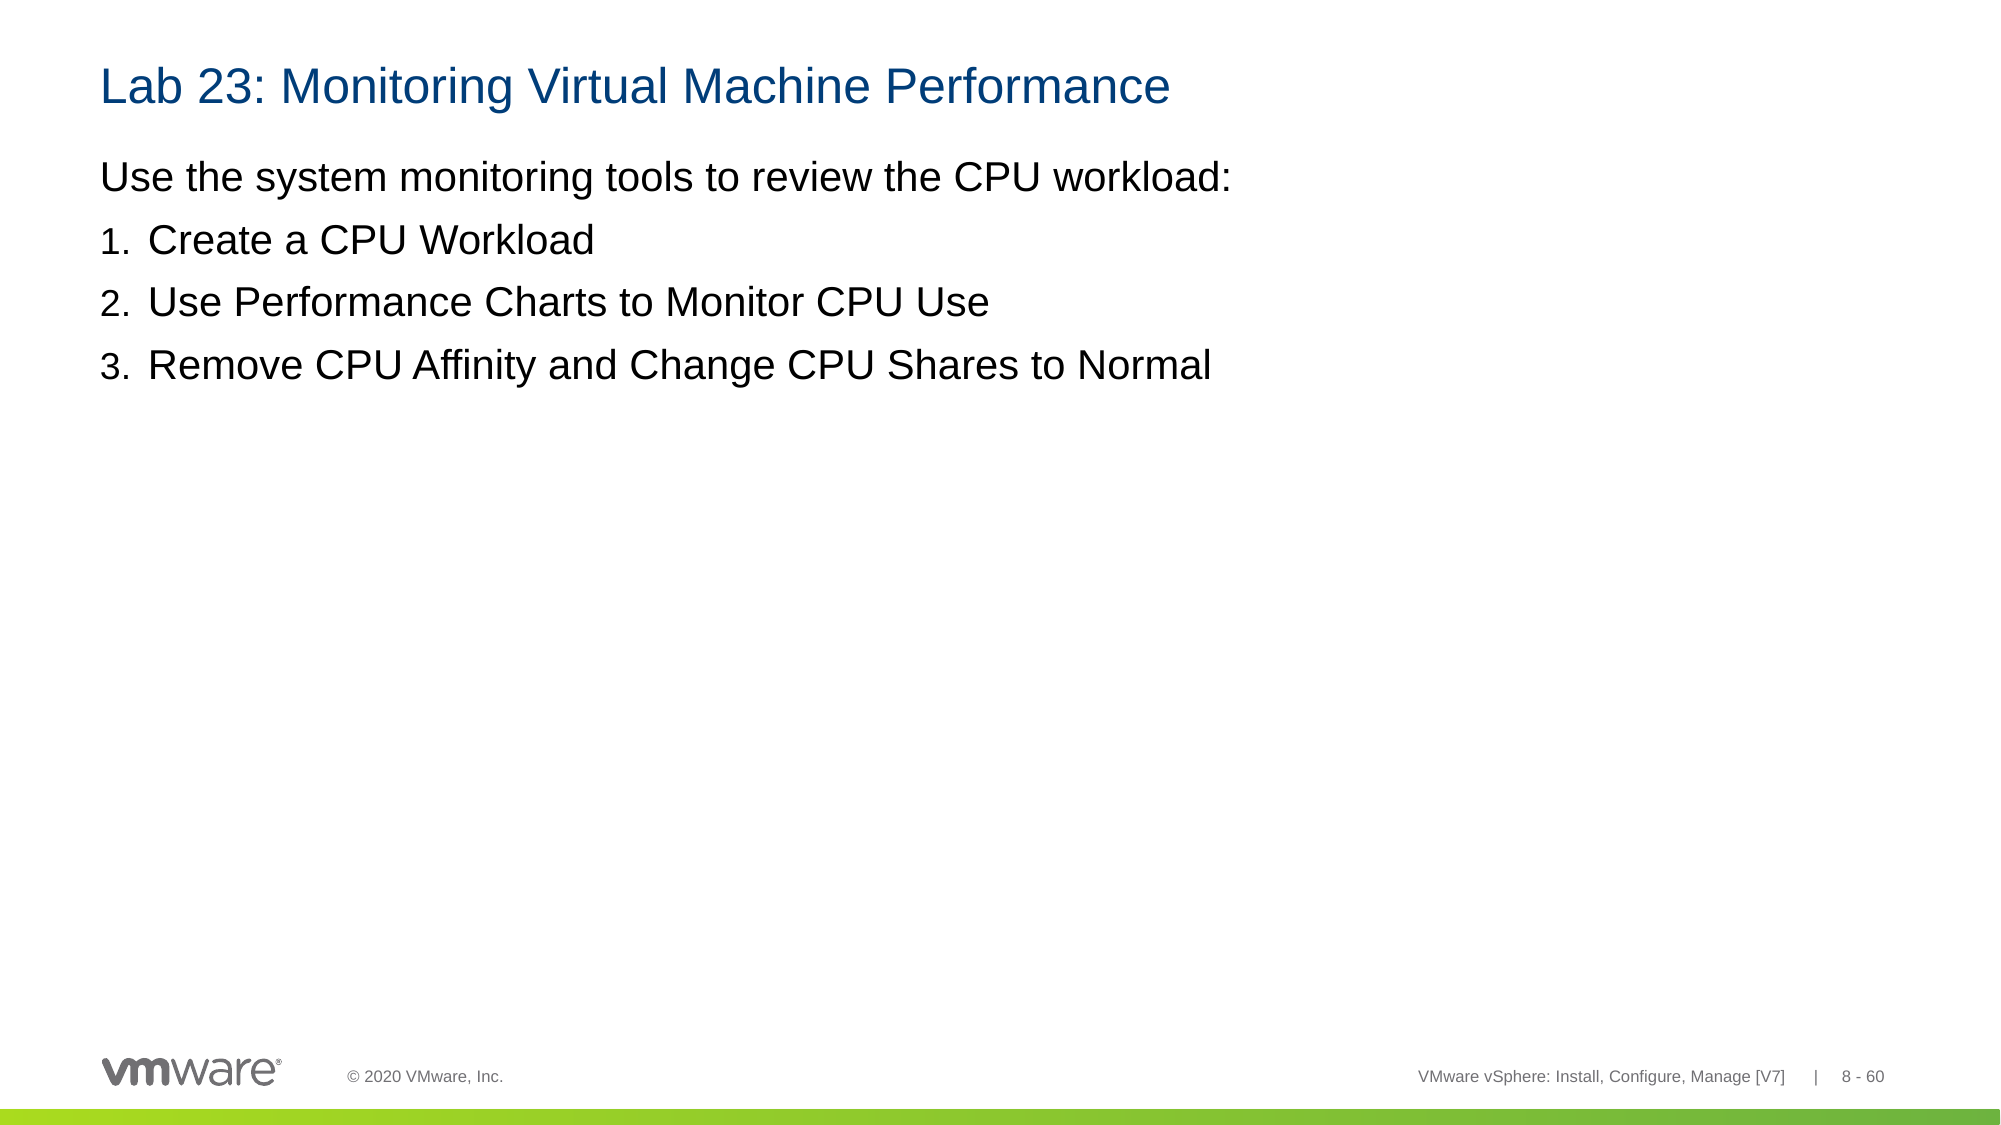

# Lab 23: Monitoring Virtual Machine Performance
Use the system monitoring tools to review the CPU workload:
Create a CPU Workload
Use Performance Charts to Monitor CPU Use
Remove CPU Affinity and Change CPU Shares to Normal
VMware vSphere: Install, Configure, Manage [V7]      |     8 - 60